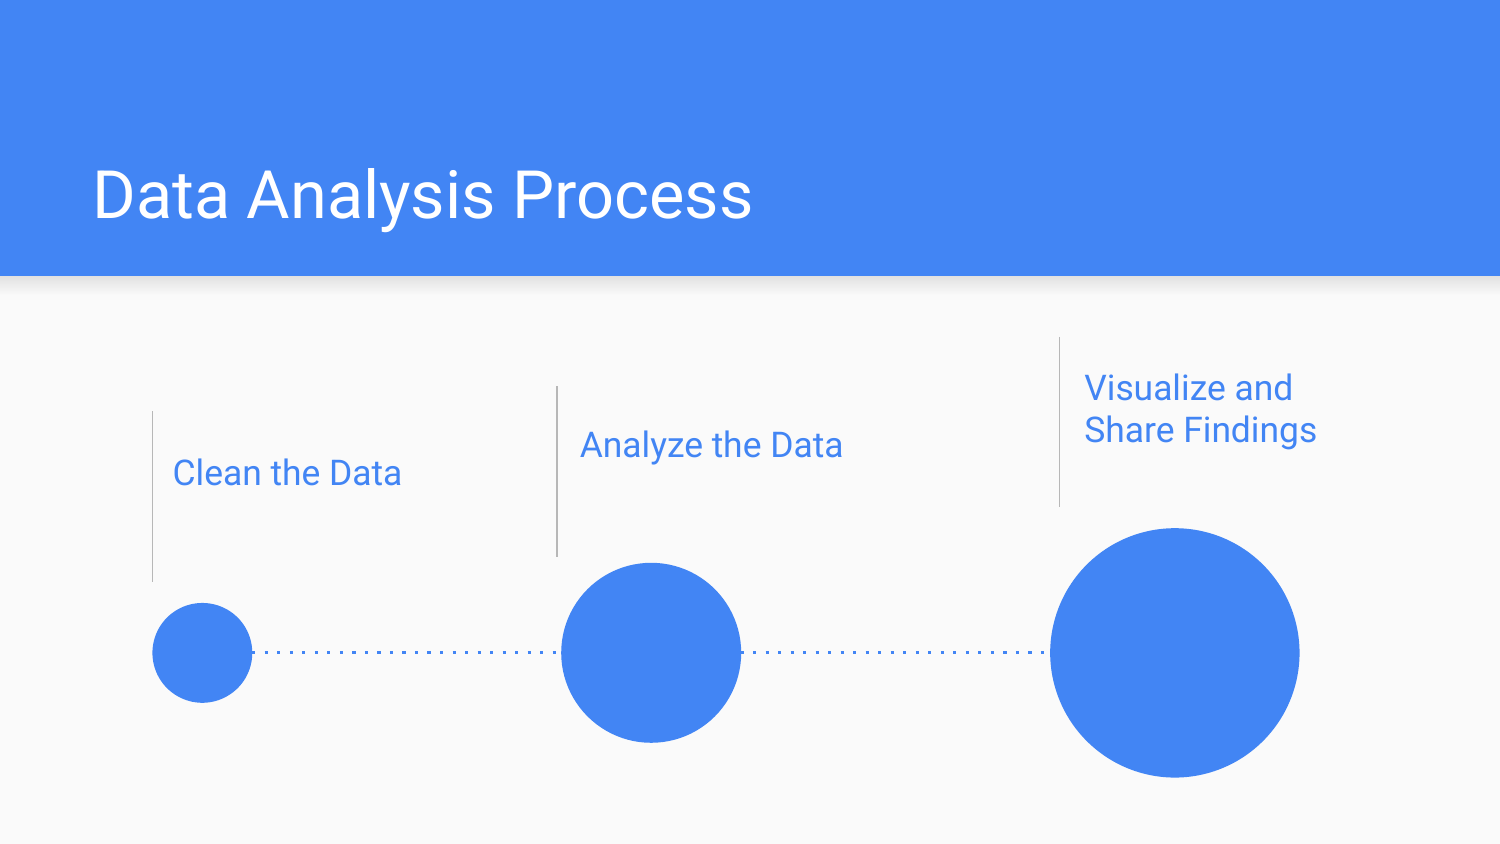

# Data Analysis Process
Visualize and Share Findings
Analyze the Data
Clean the Data